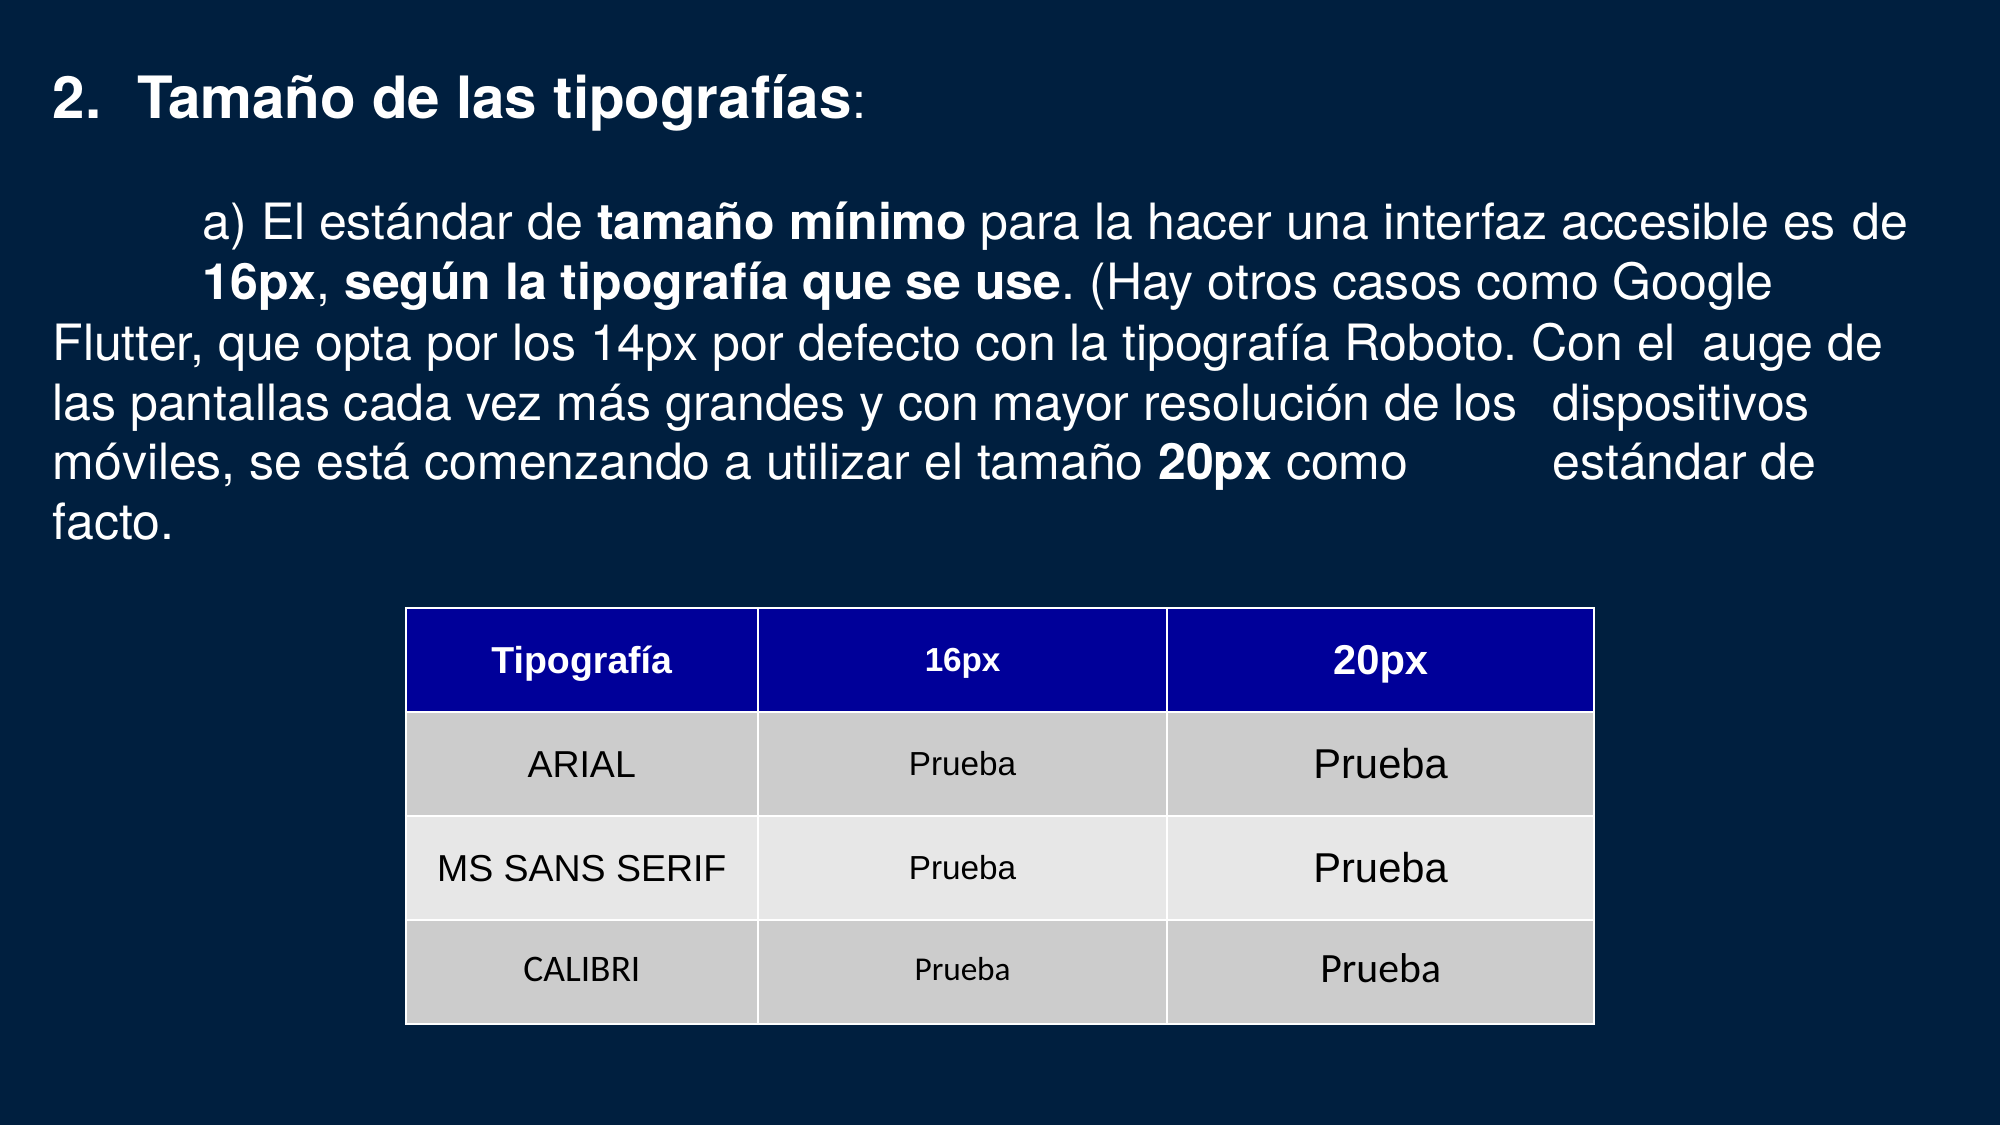

Tamaño de las tipografías:

	a) El estándar de tamaño mínimo para la hacer una interfaz accesible es 	de 	16px, según la tipografía que se use. (Hay otros casos como Google 	Flutter, que opta por los 14px por defecto con la tipografía Roboto. Con el 	auge de las pantallas cada vez más grandes y con mayor resolución de los 	dispositivos móviles, se está comenzando a utilizar el tamaño 20px como 	estándar de facto.

| Tipografía | 16px | 20px |
| --- | --- | --- |
| ARIAL | Prueba | Prueba |
| MS SANS SERIF | Prueba | Prueba |
| CALIBRI | Prueba | Prueba |